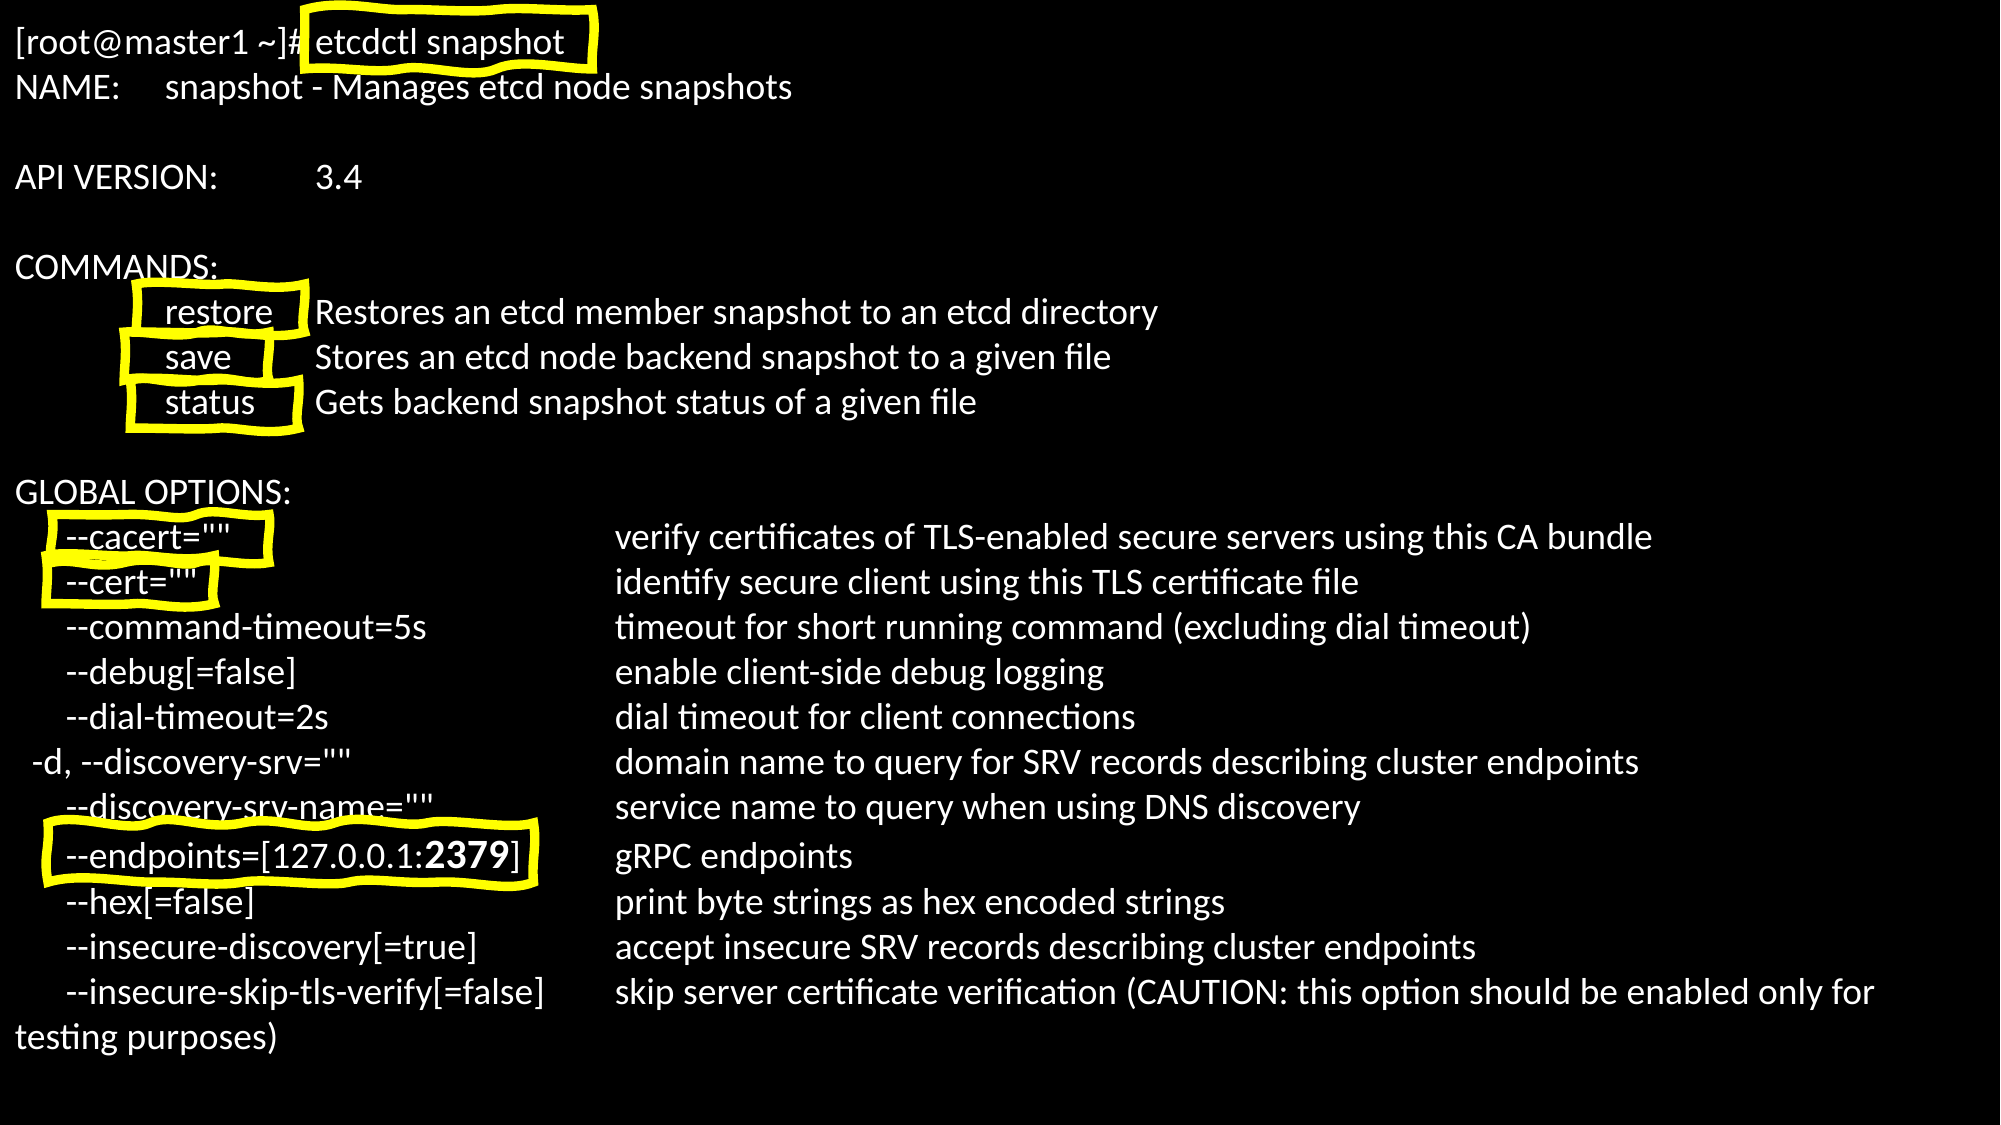

[root@master1 ~]# etcdctl snapshot
NAME:    	snapshot - Manages etcd node snapshots

API VERSION:   	3.4

COMMANDS:
	restore	Restores an etcd member snapshot to an etcd directory
	save	Stores an etcd node backend snapshot to a given file
	status	Gets backend snapshot status of a given file

GLOBAL OPTIONS:
      --cacert=""			verify certificates of TLS-enabled secure servers using this CA bundle
      --cert=""			identify secure client using this TLS certificate file
      --command-timeout=5s		timeout for short running command (excluding dial timeout)
      --debug[=false]			enable client-side debug logging
      --dial-timeout=2s		dial timeout for client connections
  -d, --discovery-srv=""		domain name to query for SRV records describing cluster endpoints
      --discovery-srv-name=""		service name to query when using DNS discovery
      --endpoints=[127.0.0.1:2379]	gRPC endpoints
      --hex[=false]			print byte strings as hex encoded strings
      --insecure-discovery[=true]	accept insecure SRV records describing cluster endpoints
      --insecure-skip-tls-verify[=false]	skip server certificate verification (CAUTION: this option should be enabled only for testing purposes)